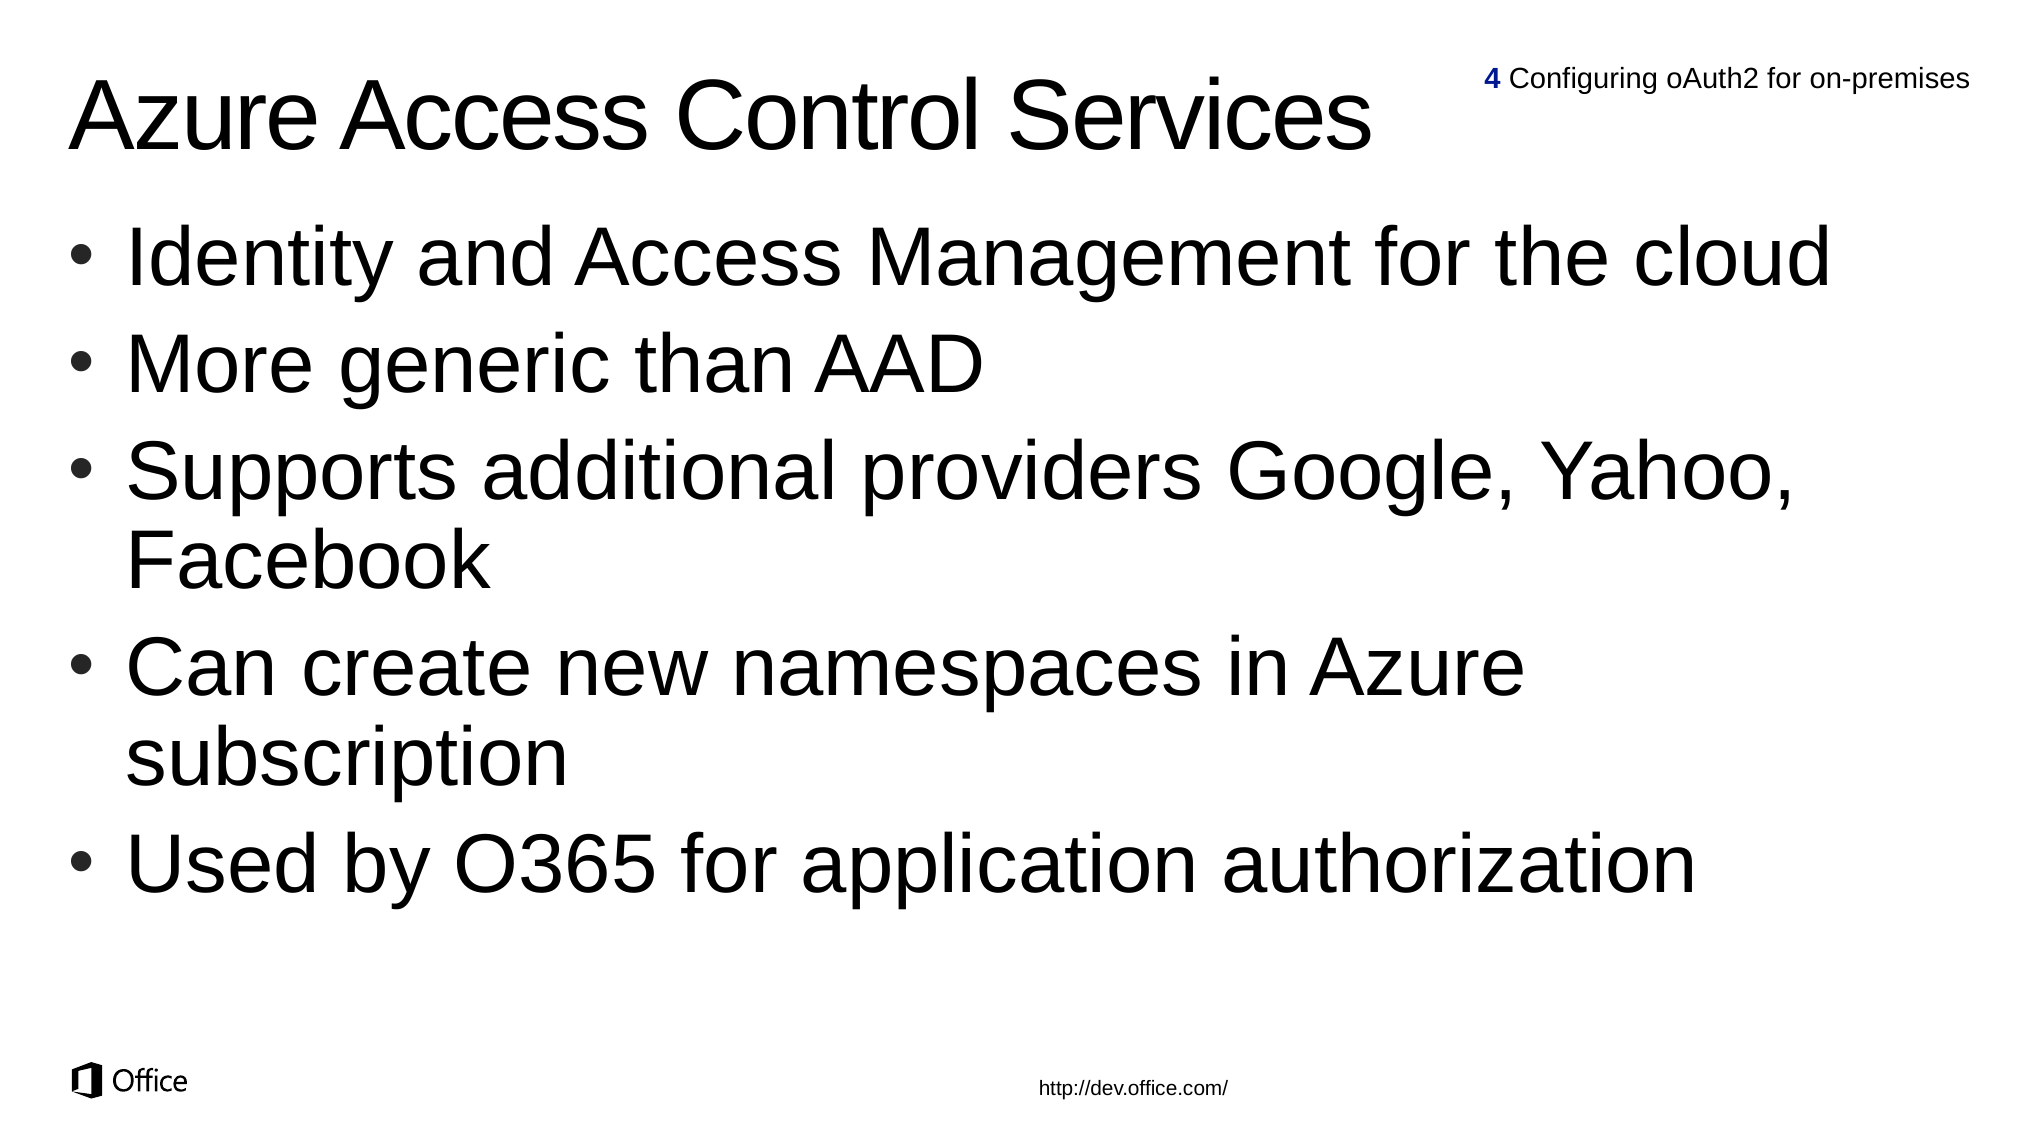

4 Configuring oAuth2 for on-premises
# Azure Access Control Services
Identity and Access Management for the cloud
More generic than AAD
Supports additional providers Google, Yahoo, Facebook
Can create new namespaces in Azure subscription
Used by O365 for application authorization